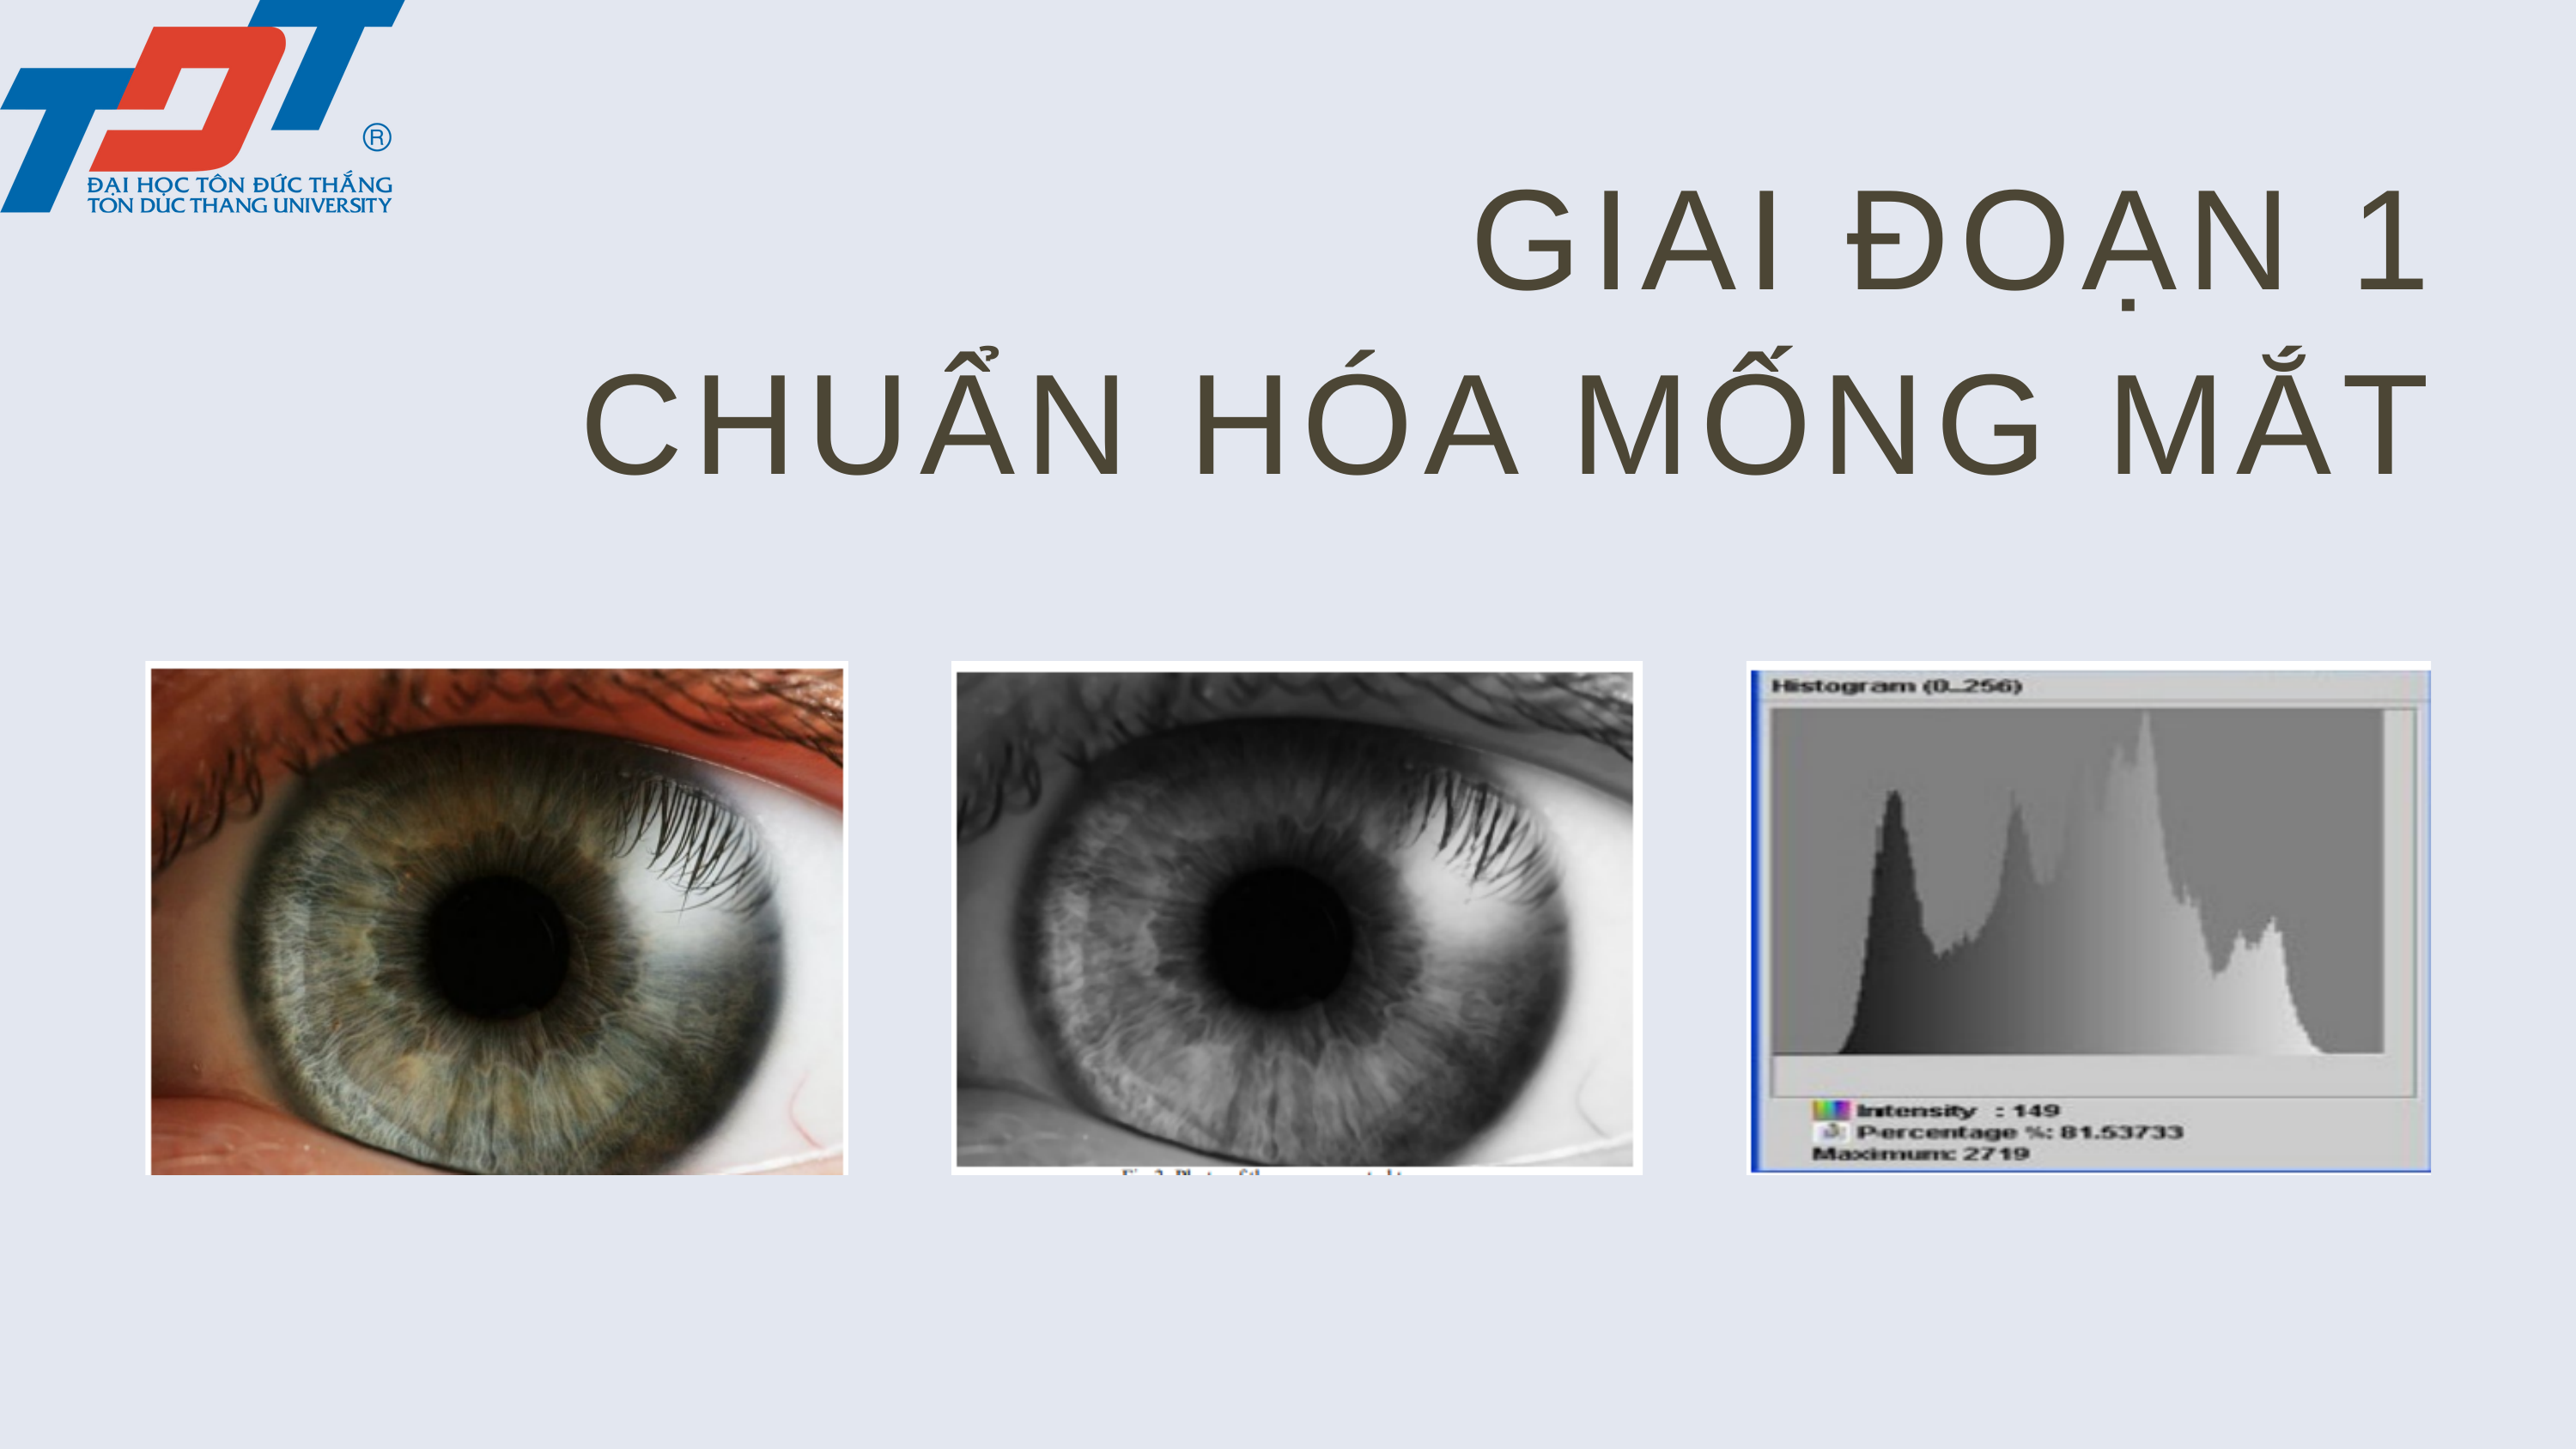

GIAI ĐOẠN 1
CHUẨN HÓA MỐNG MẮT